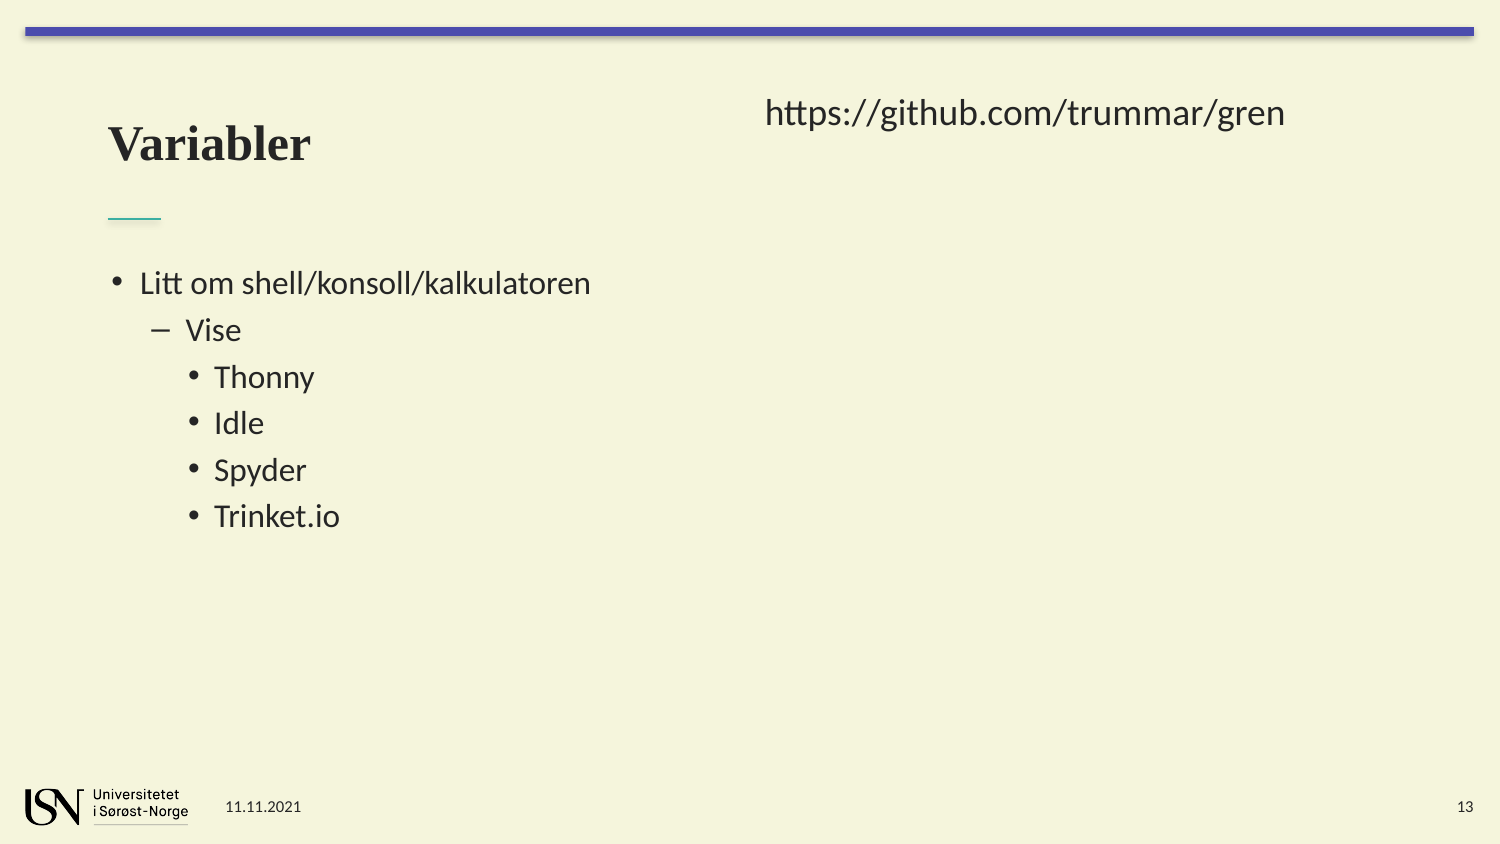

# Variabler
https://github.com/trummar/gren
Litt om shell/konsoll/kalkulatoren
Vise
Thonny
Idle
Spyder
Trinket.io

11.11.2021
13